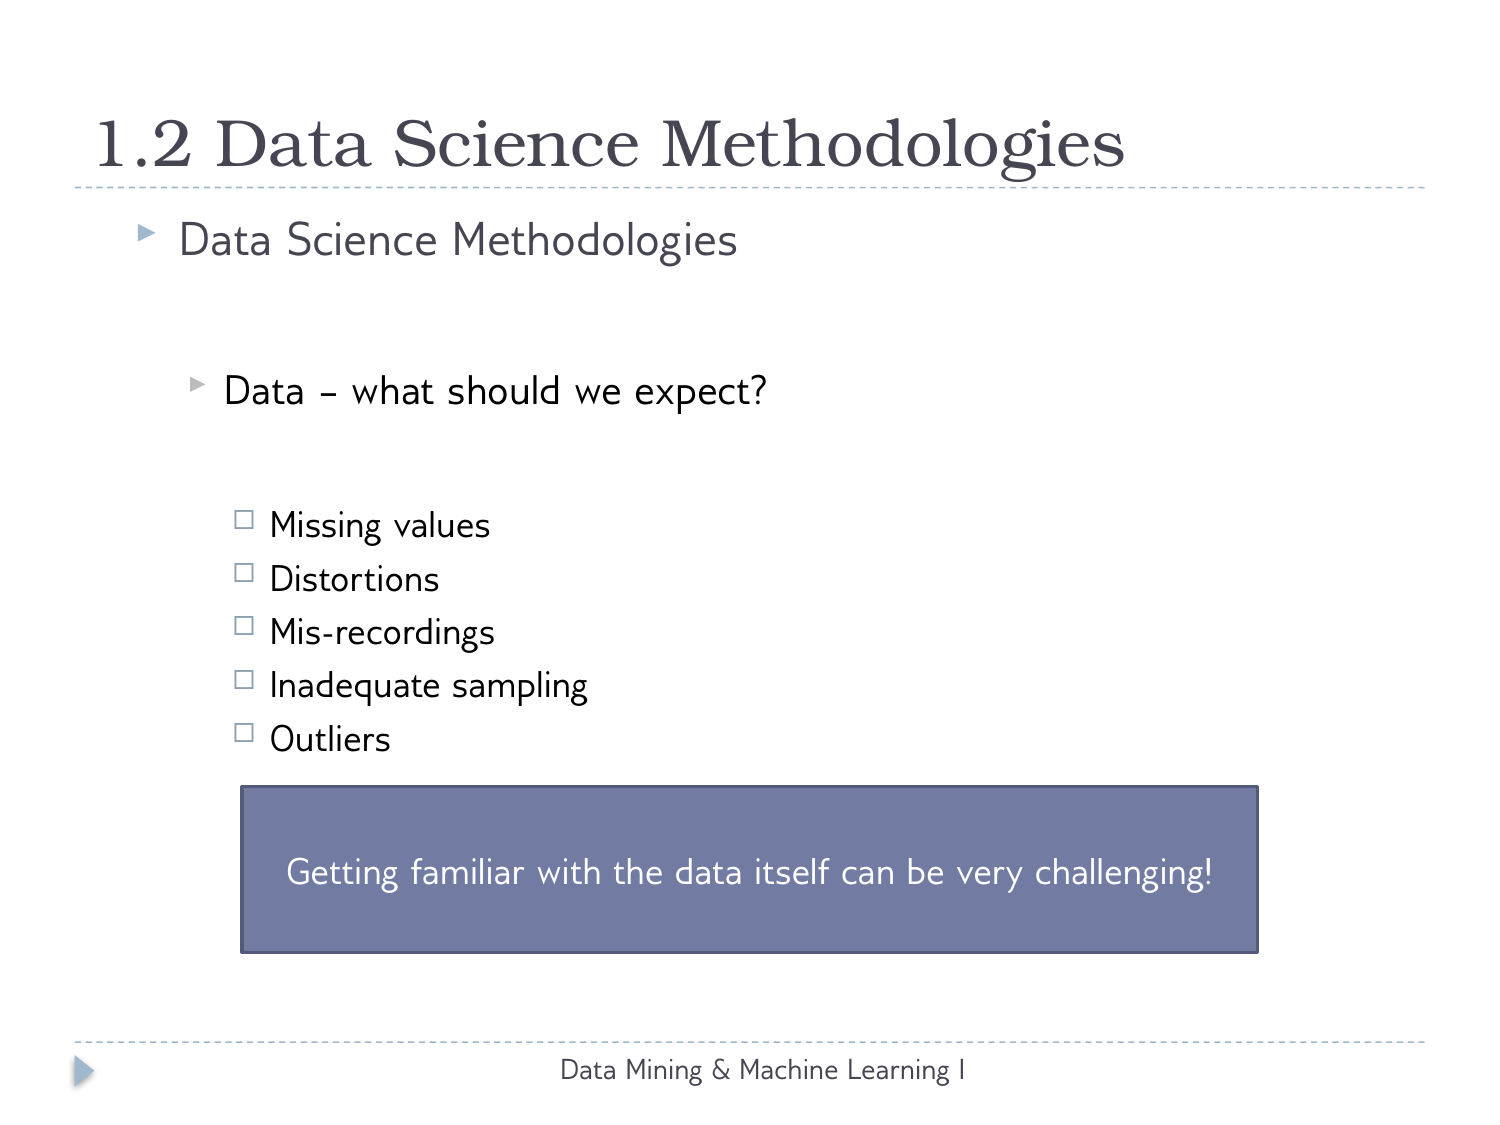

# 1.2 Data Science Methodologies
Data Science Methodologies

Data – what should we expect?

Missing values
Distortions
Mis-recordings
Inadequate sampling
Outliers

Getting familiar with the data itself can be very challenging!
Data Mining & Machine Learning I